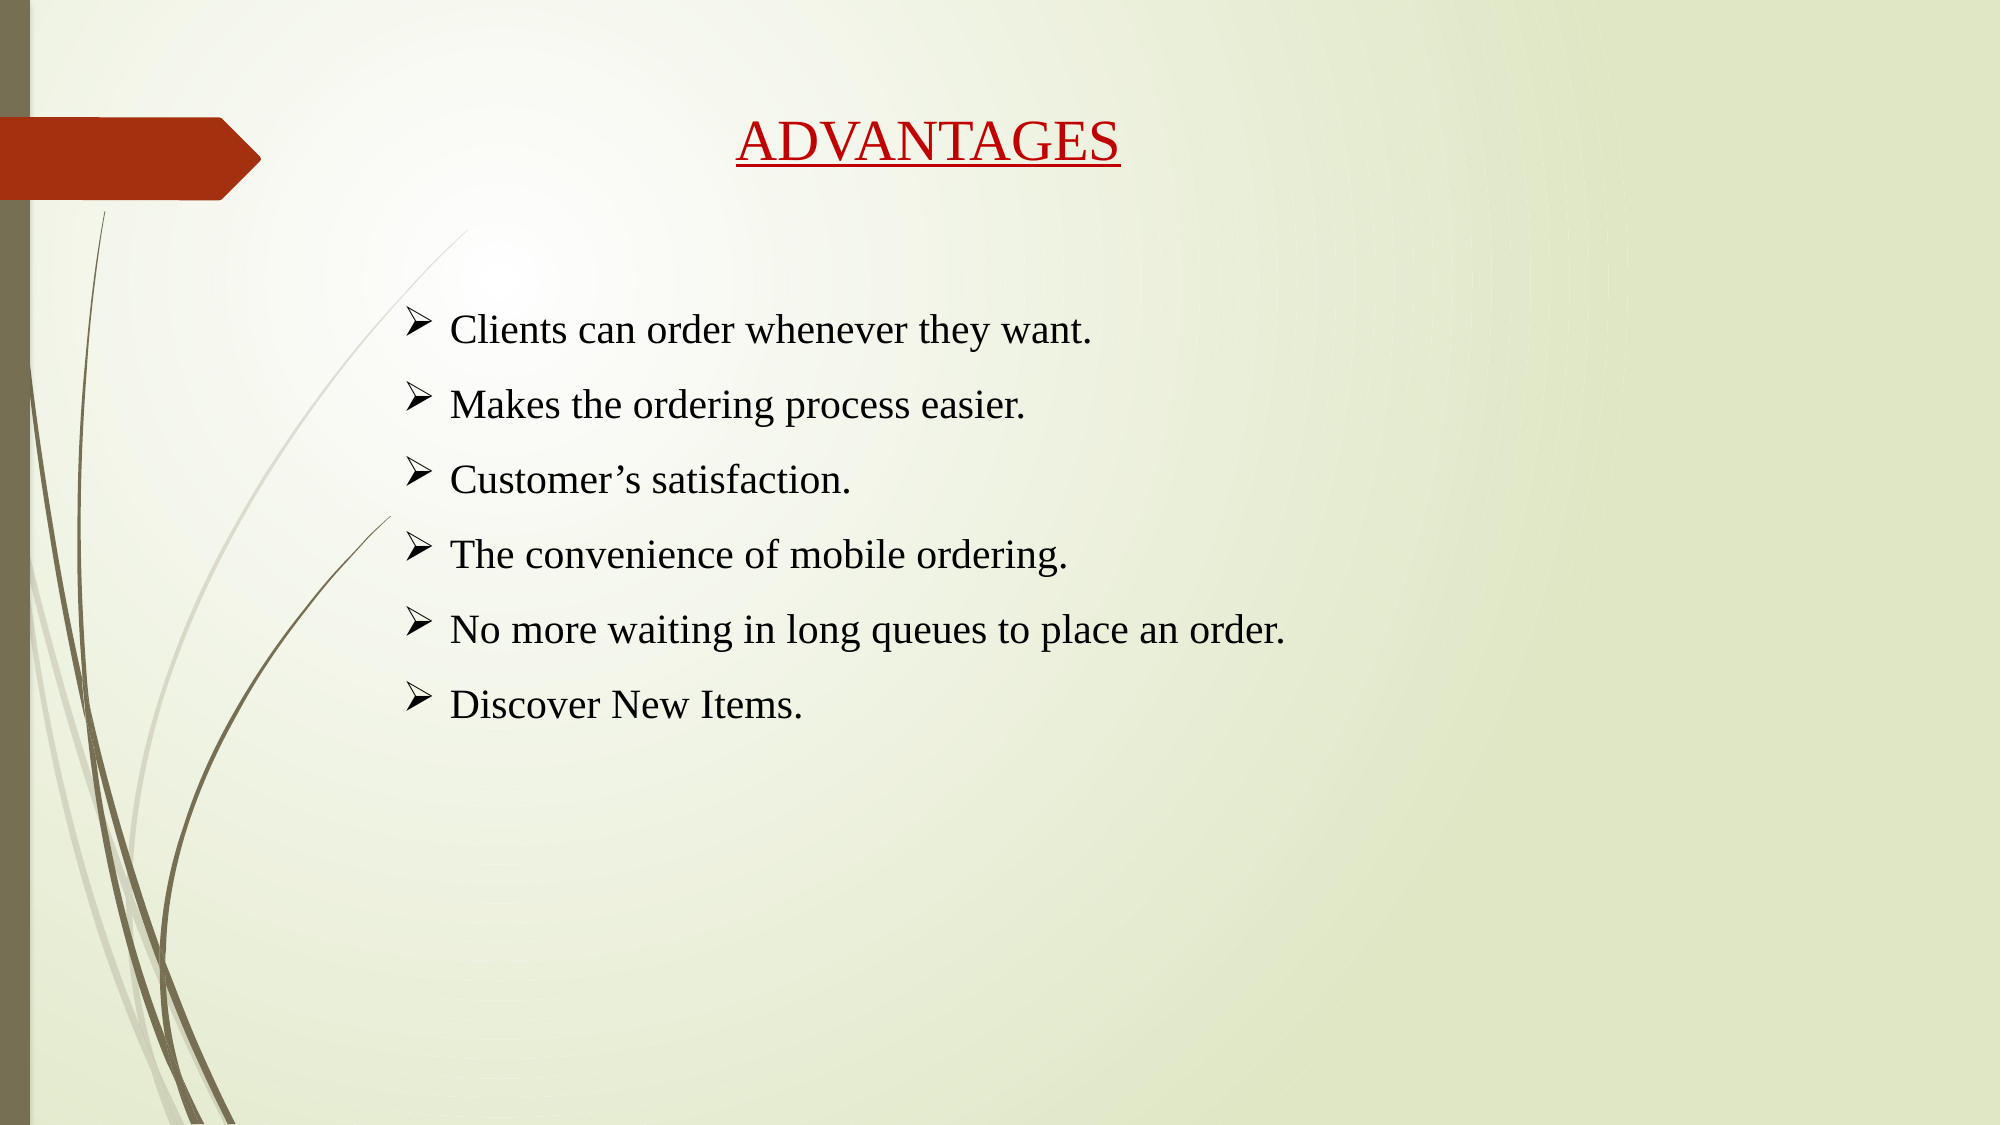

ADVANTAGES
Clients can order whenever they want.
Makes the ordering process easier.
Customer’s satisfaction.
The convenience of mobile ordering.
No more waiting in long queues to place an order.
Discover New Items.